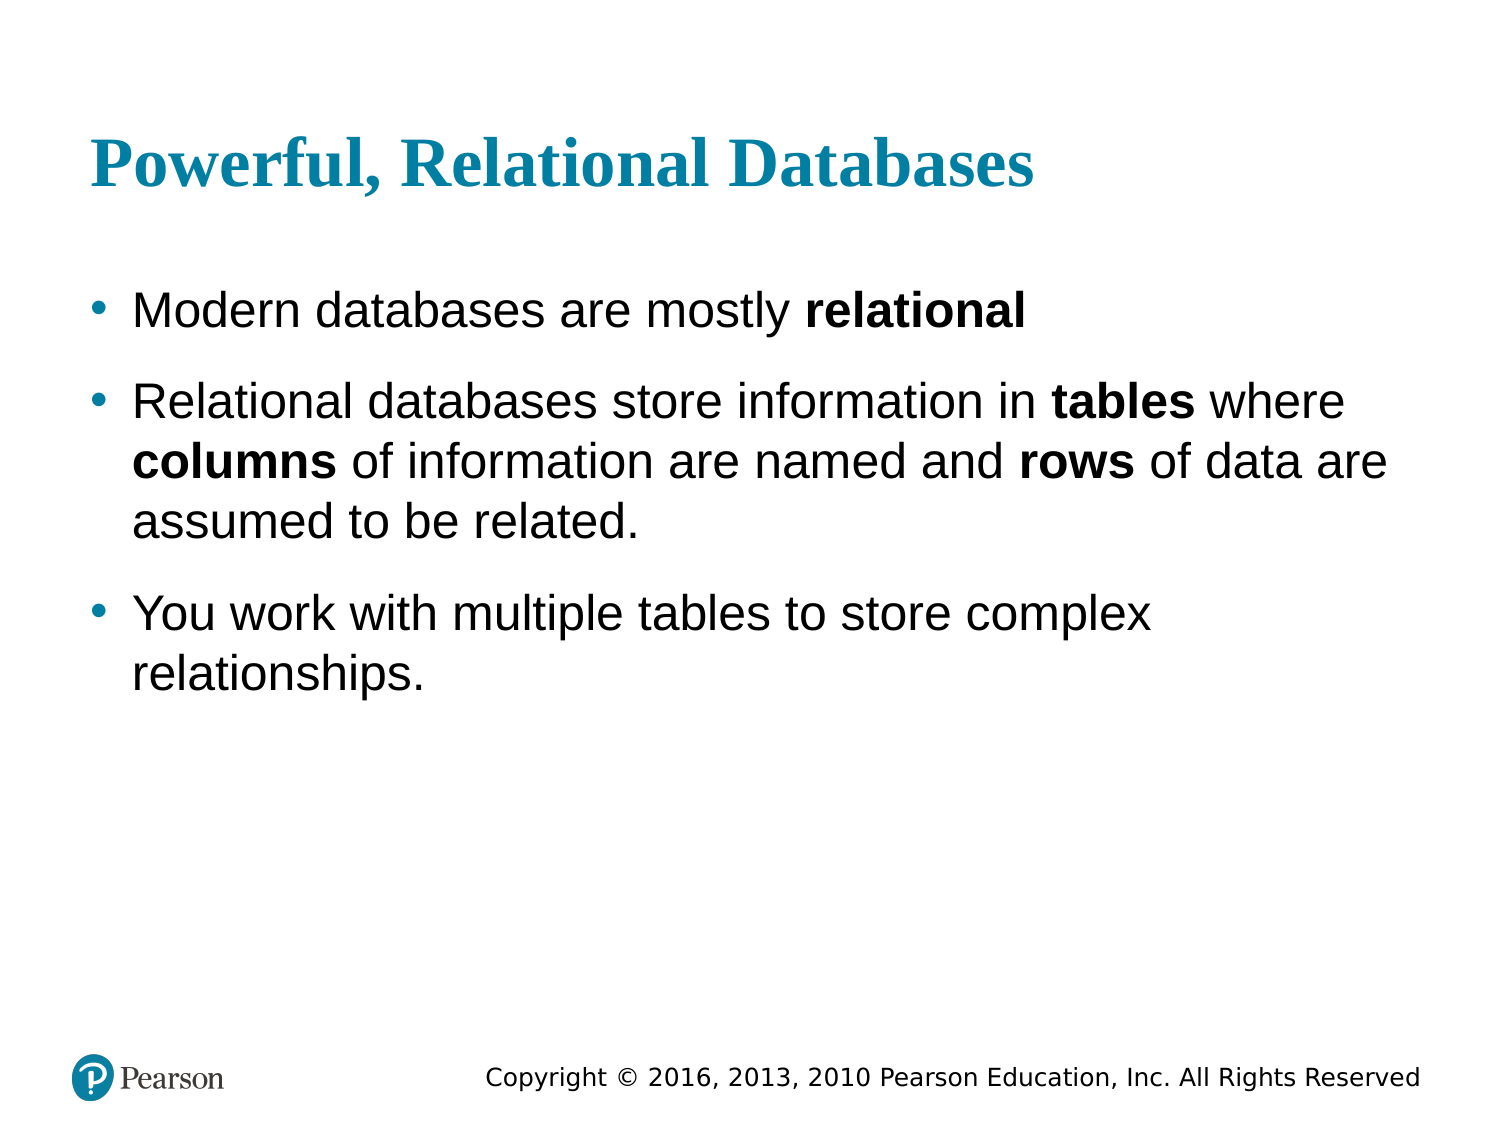

# Powerful, Relational Databases
Modern databases are mostly relational
Relational databases store information in tables where columns of information are named and rows of data are assumed to be related.
You work with multiple tables to store complex relationships.